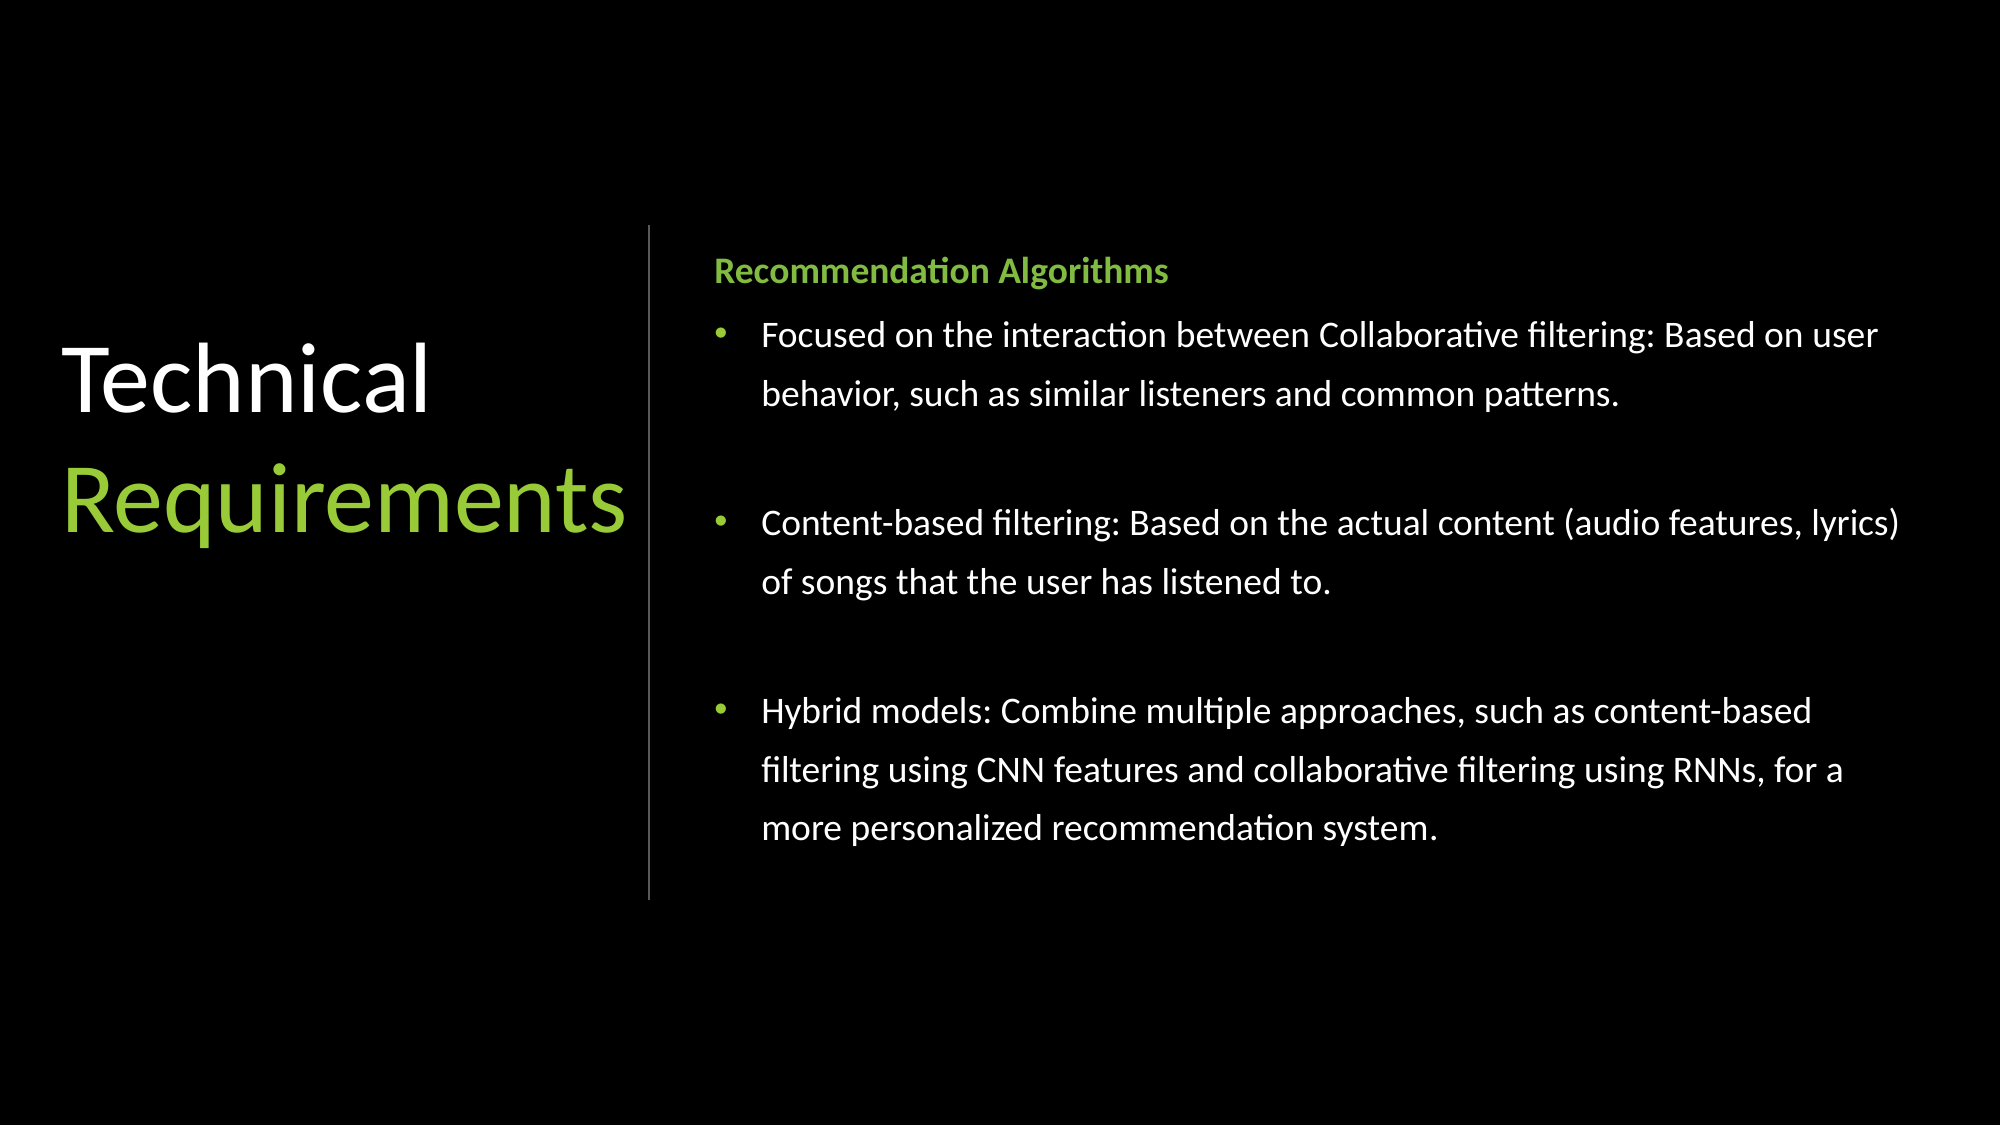

Recommendation Algorithms
Focused on the interaction between Collaborative filtering: Based on user behavior, such as similar listeners and common patterns.

Content-based filtering: Based on the actual content (audio features, lyrics) of songs that the user has listened to.

Hybrid models: Combine multiple approaches, such as content-based filtering using CNN features and collaborative filtering using RNNs, for a more personalized recommendation system.

Technical
Requirements